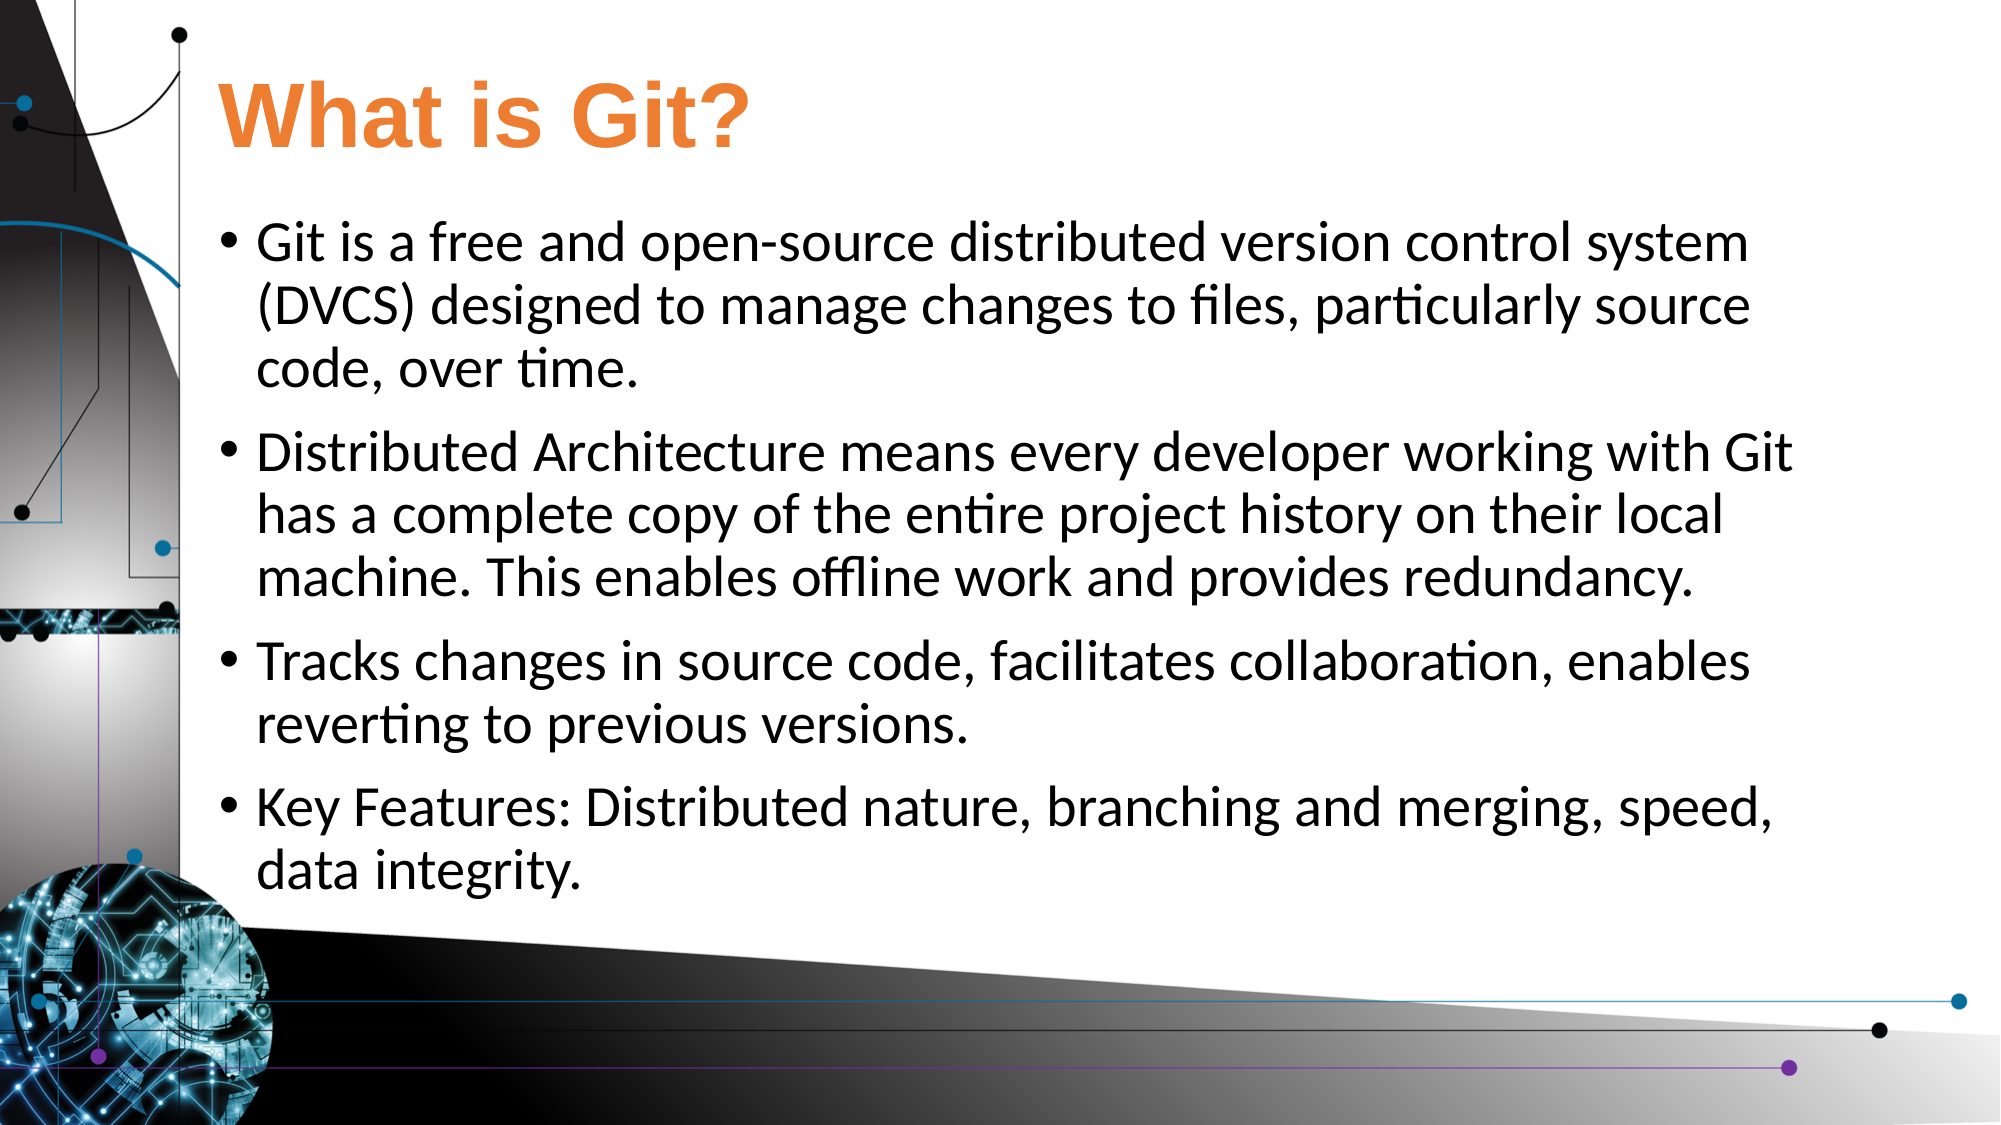

# What is Git?
Git is a free and open-source distributed version control system (DVCS) designed to manage changes to files, particularly source code, over time.
Distributed Architecture means every developer working with Git has a complete copy of the entire project history on their local machine. This enables offline work and provides redundancy.
Tracks changes in source code, facilitates collaboration, enables reverting to previous versions.
Key Features: Distributed nature, branching and merging, speed, data integrity.